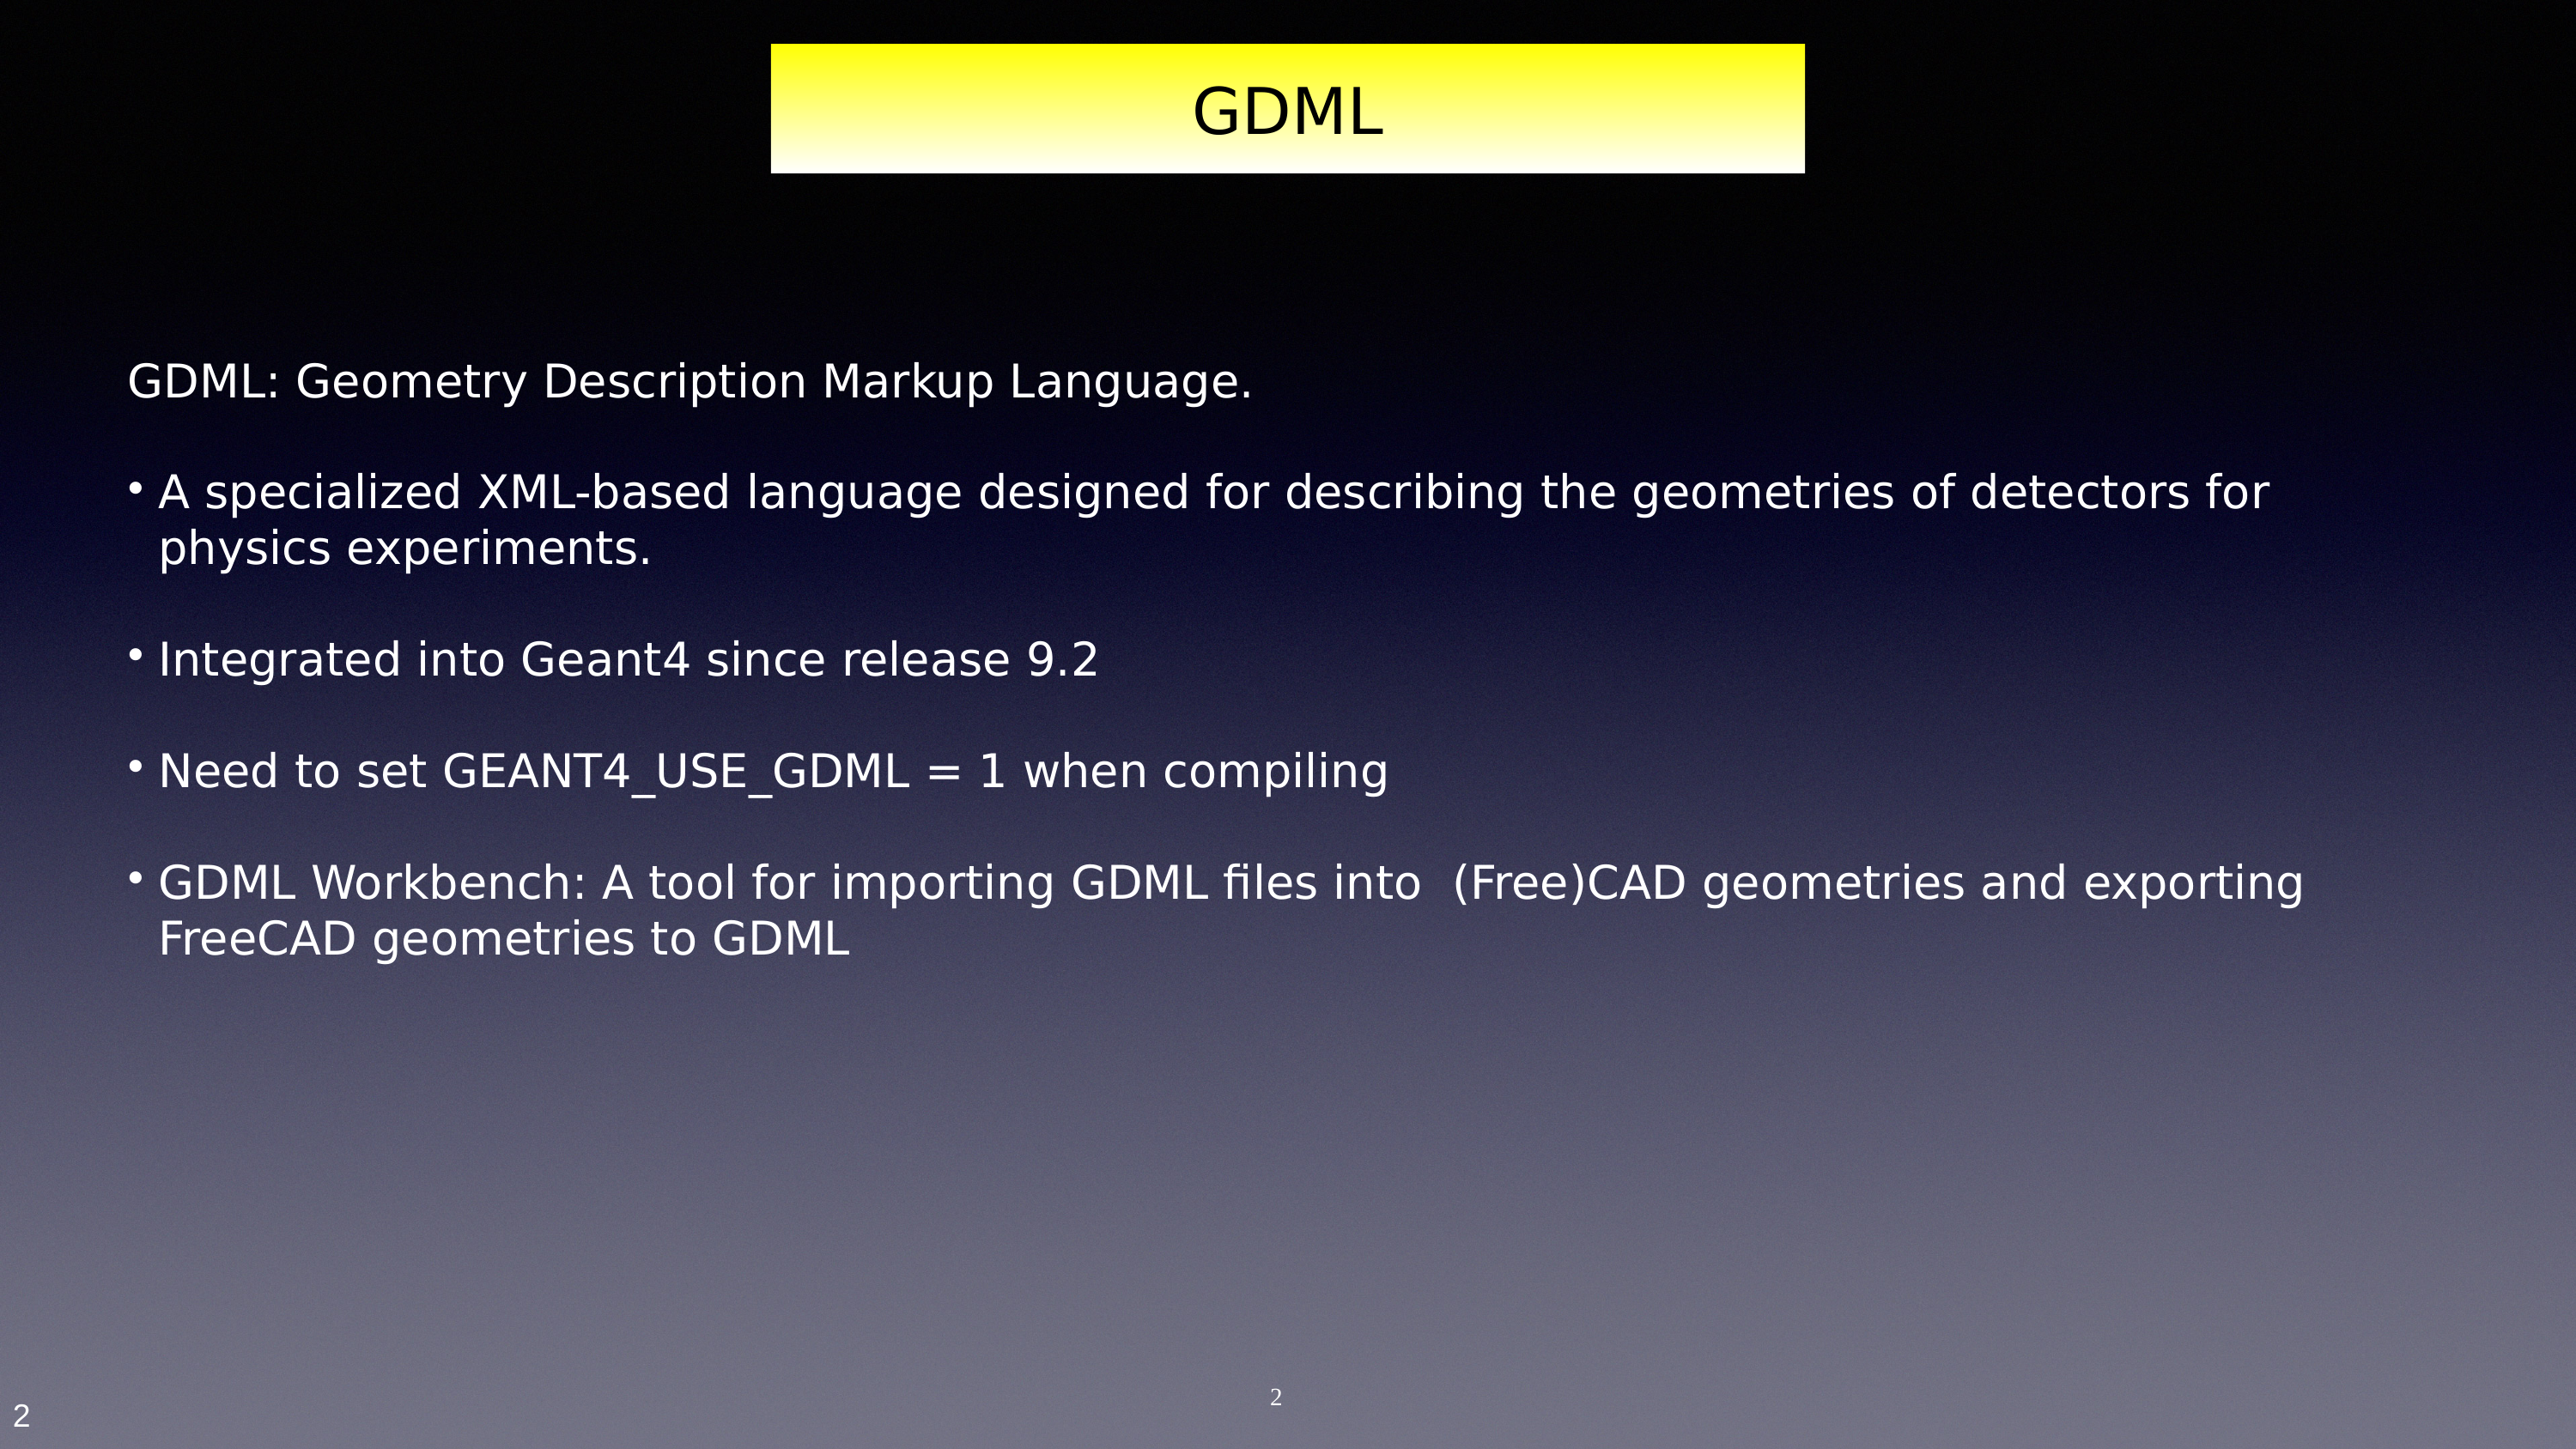

# GDML
GDML: Geometry Description Markup Language.

A specialized XML-based language designed for describing the geometries of detectors for physics experiments.

Integrated into Geant4 since release 9.2

Need to set GEANT4_USE_GDML = 1 when compiling

GDML Workbench: A tool for importing GDML files into  (Free)CAD geometries and exporting FreeCAD geometries to GDML
2
2